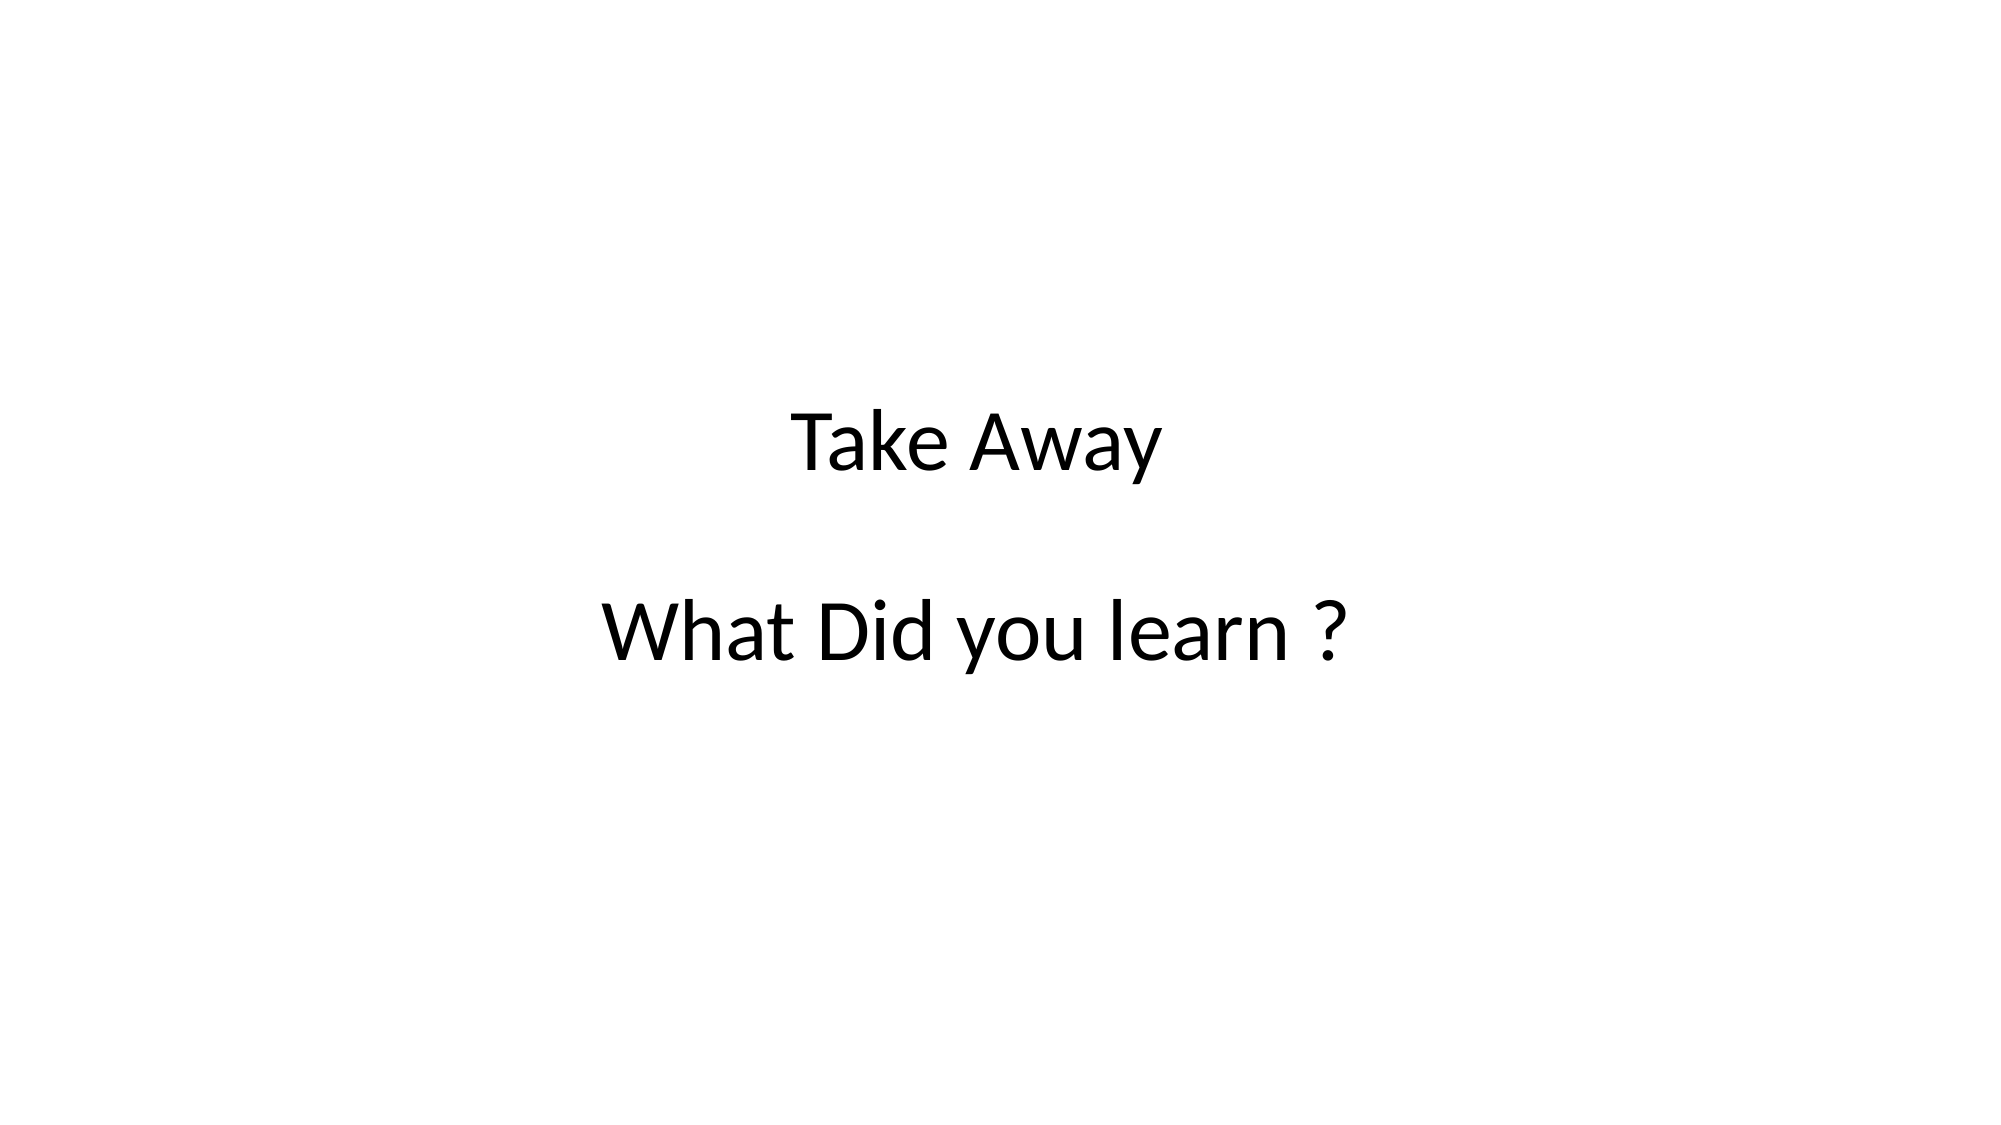

# Take Away What Did you learn ?